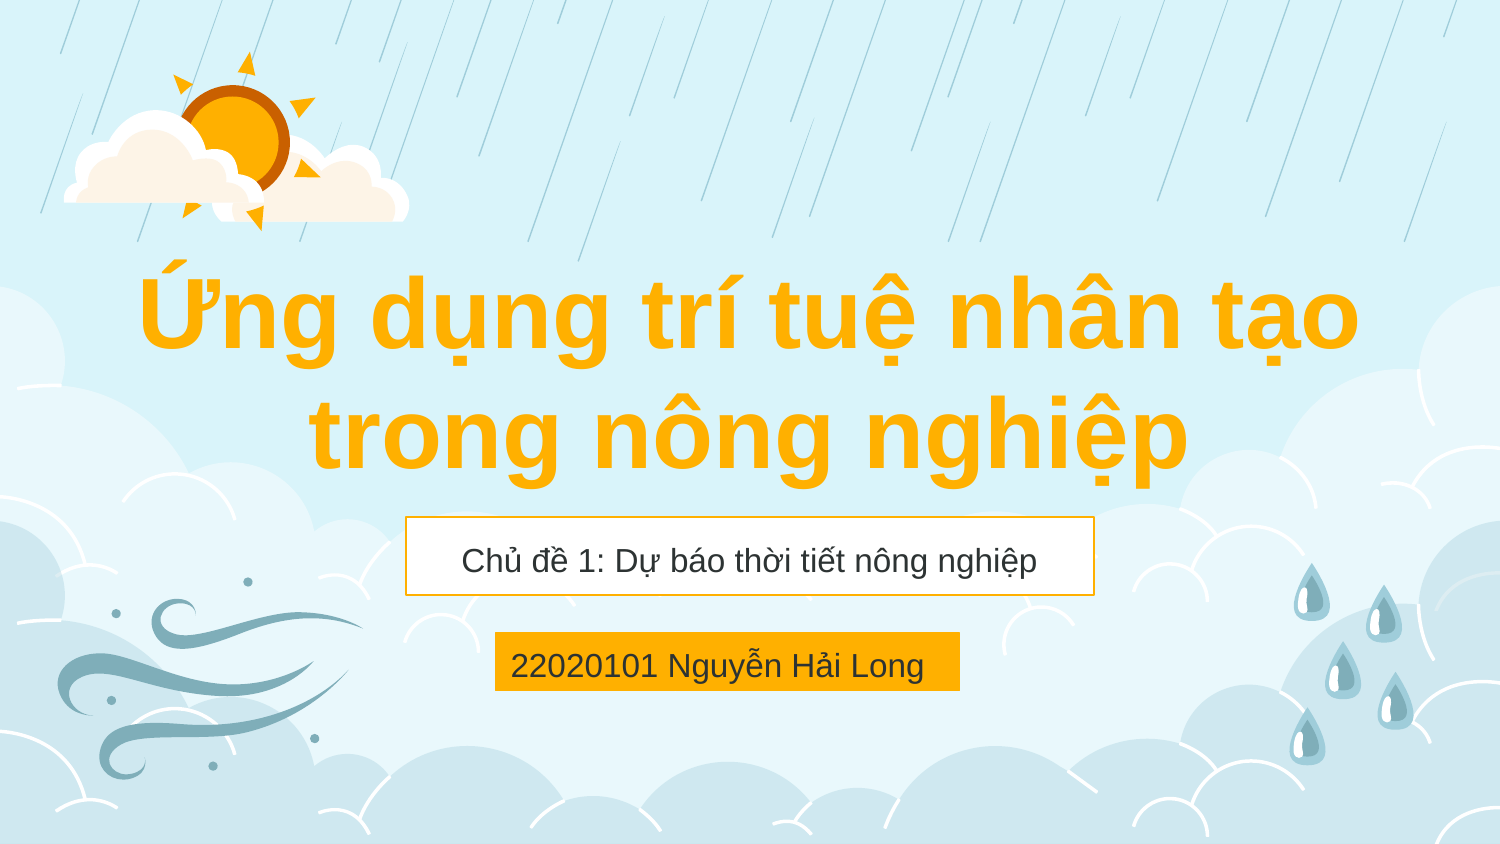

# Ứng dụng trí tuệ nhân tạo trong nông nghiệp
Chủ đề 1: Dự báo thời tiết nông nghiệp

22020101 Nguyễn Hải Long